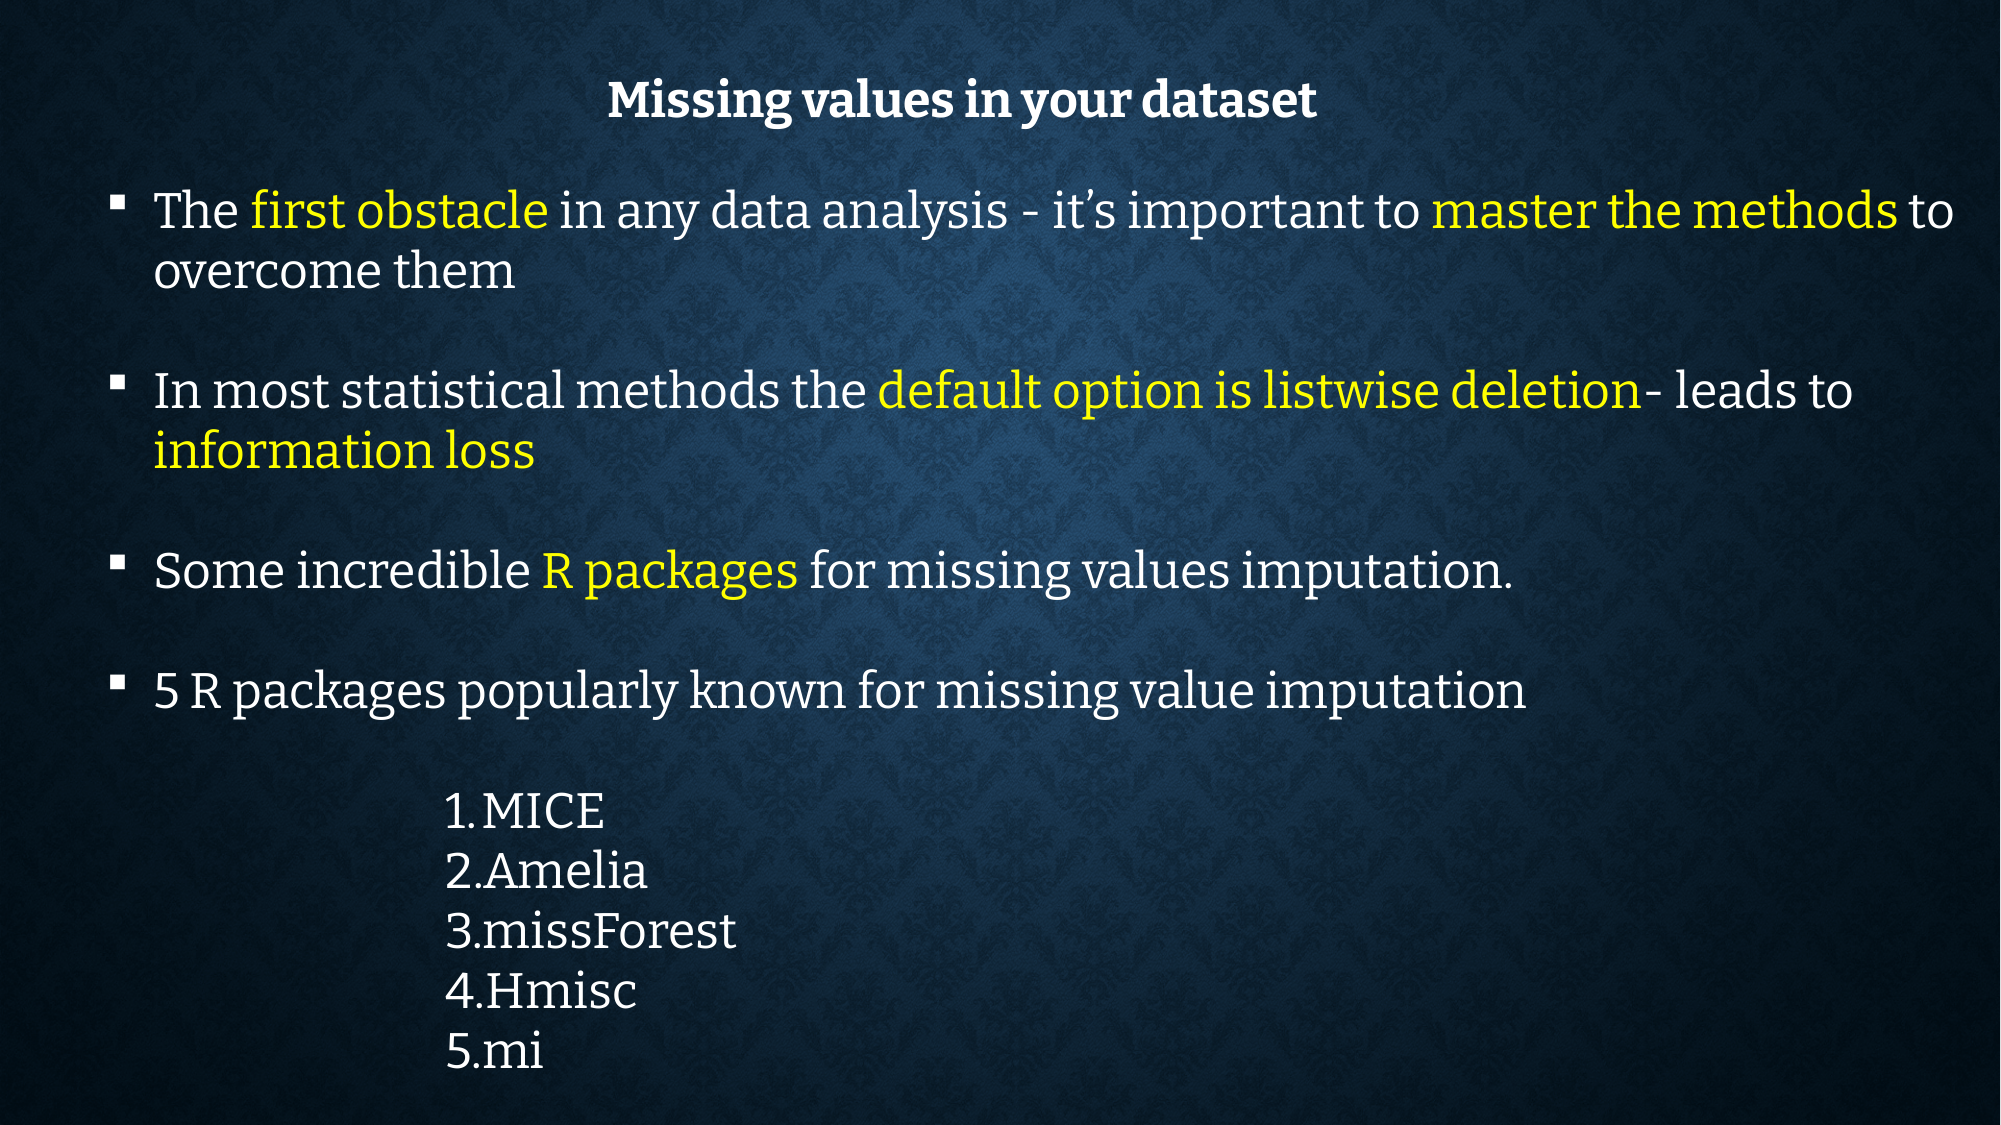

Missing values in your dataset
The first obstacle in any data analysis - it’s important to master the methods to overcome them

In most statistical methods the default option is listwise deletion- leads to information loss

Some incredible R packages for missing values imputation.

5 R packages popularly known for missing value imputation

MICE
Amelia
missForest
Hmisc
mi